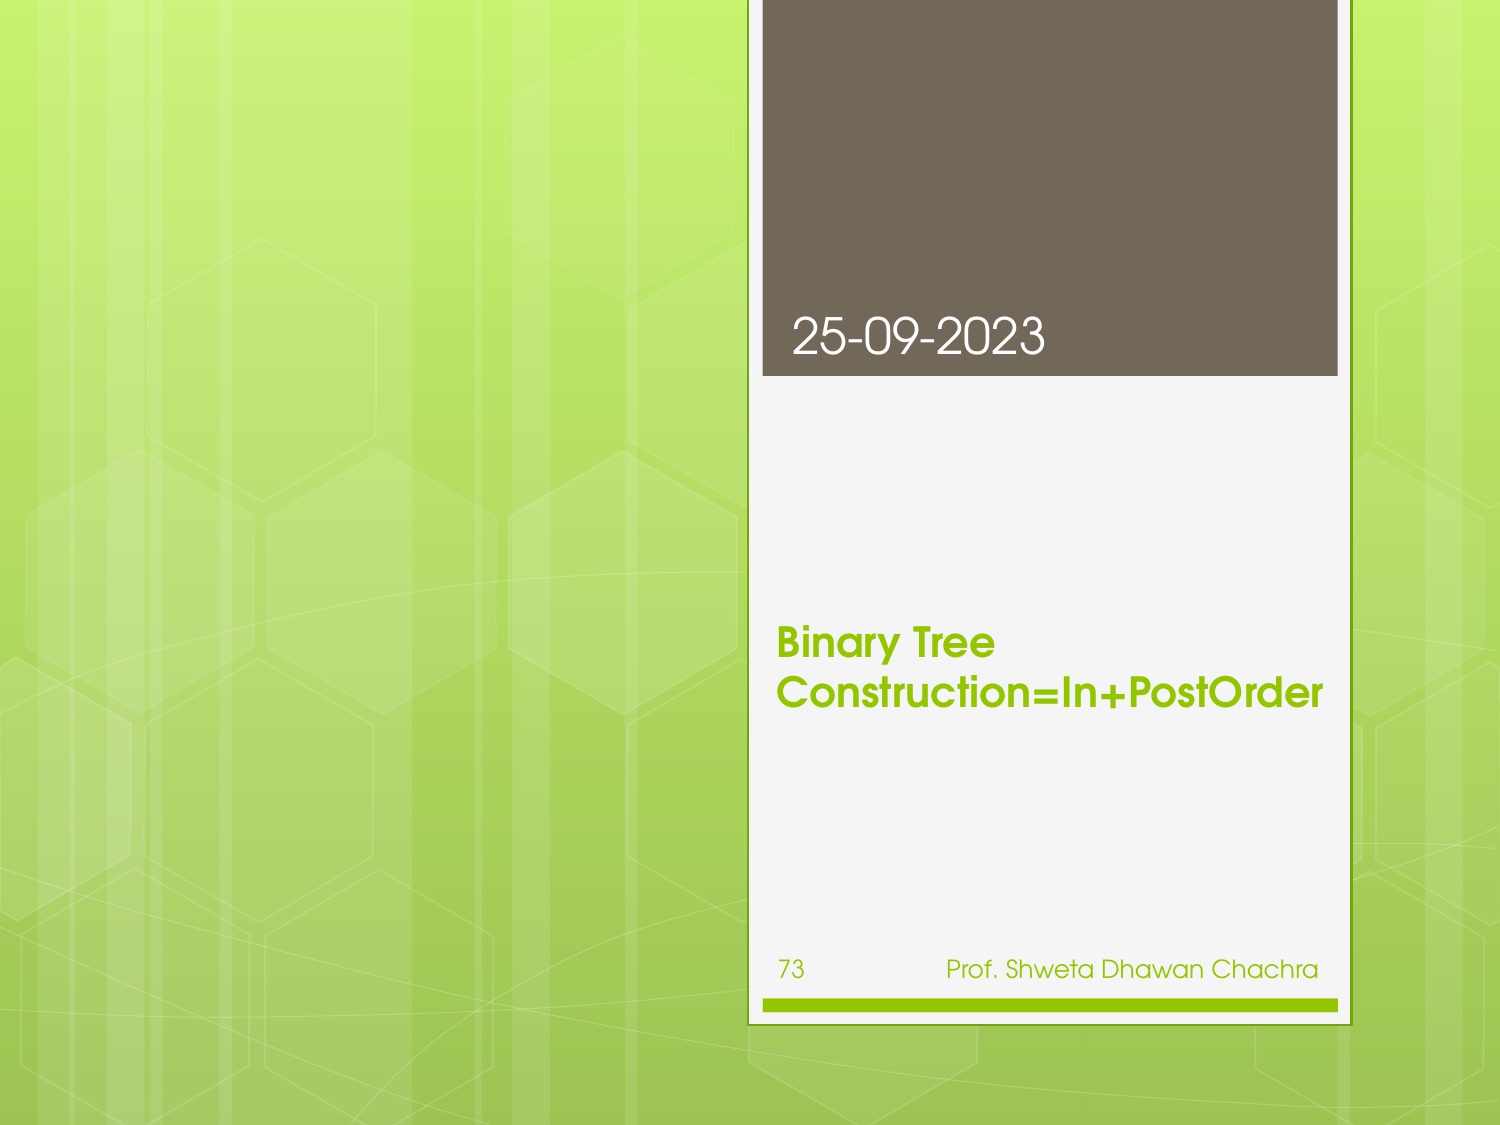

25-09-2023
# Binary Tree Construction=In+PostOrder

73
Prof. Shweta Dhawan Chachra